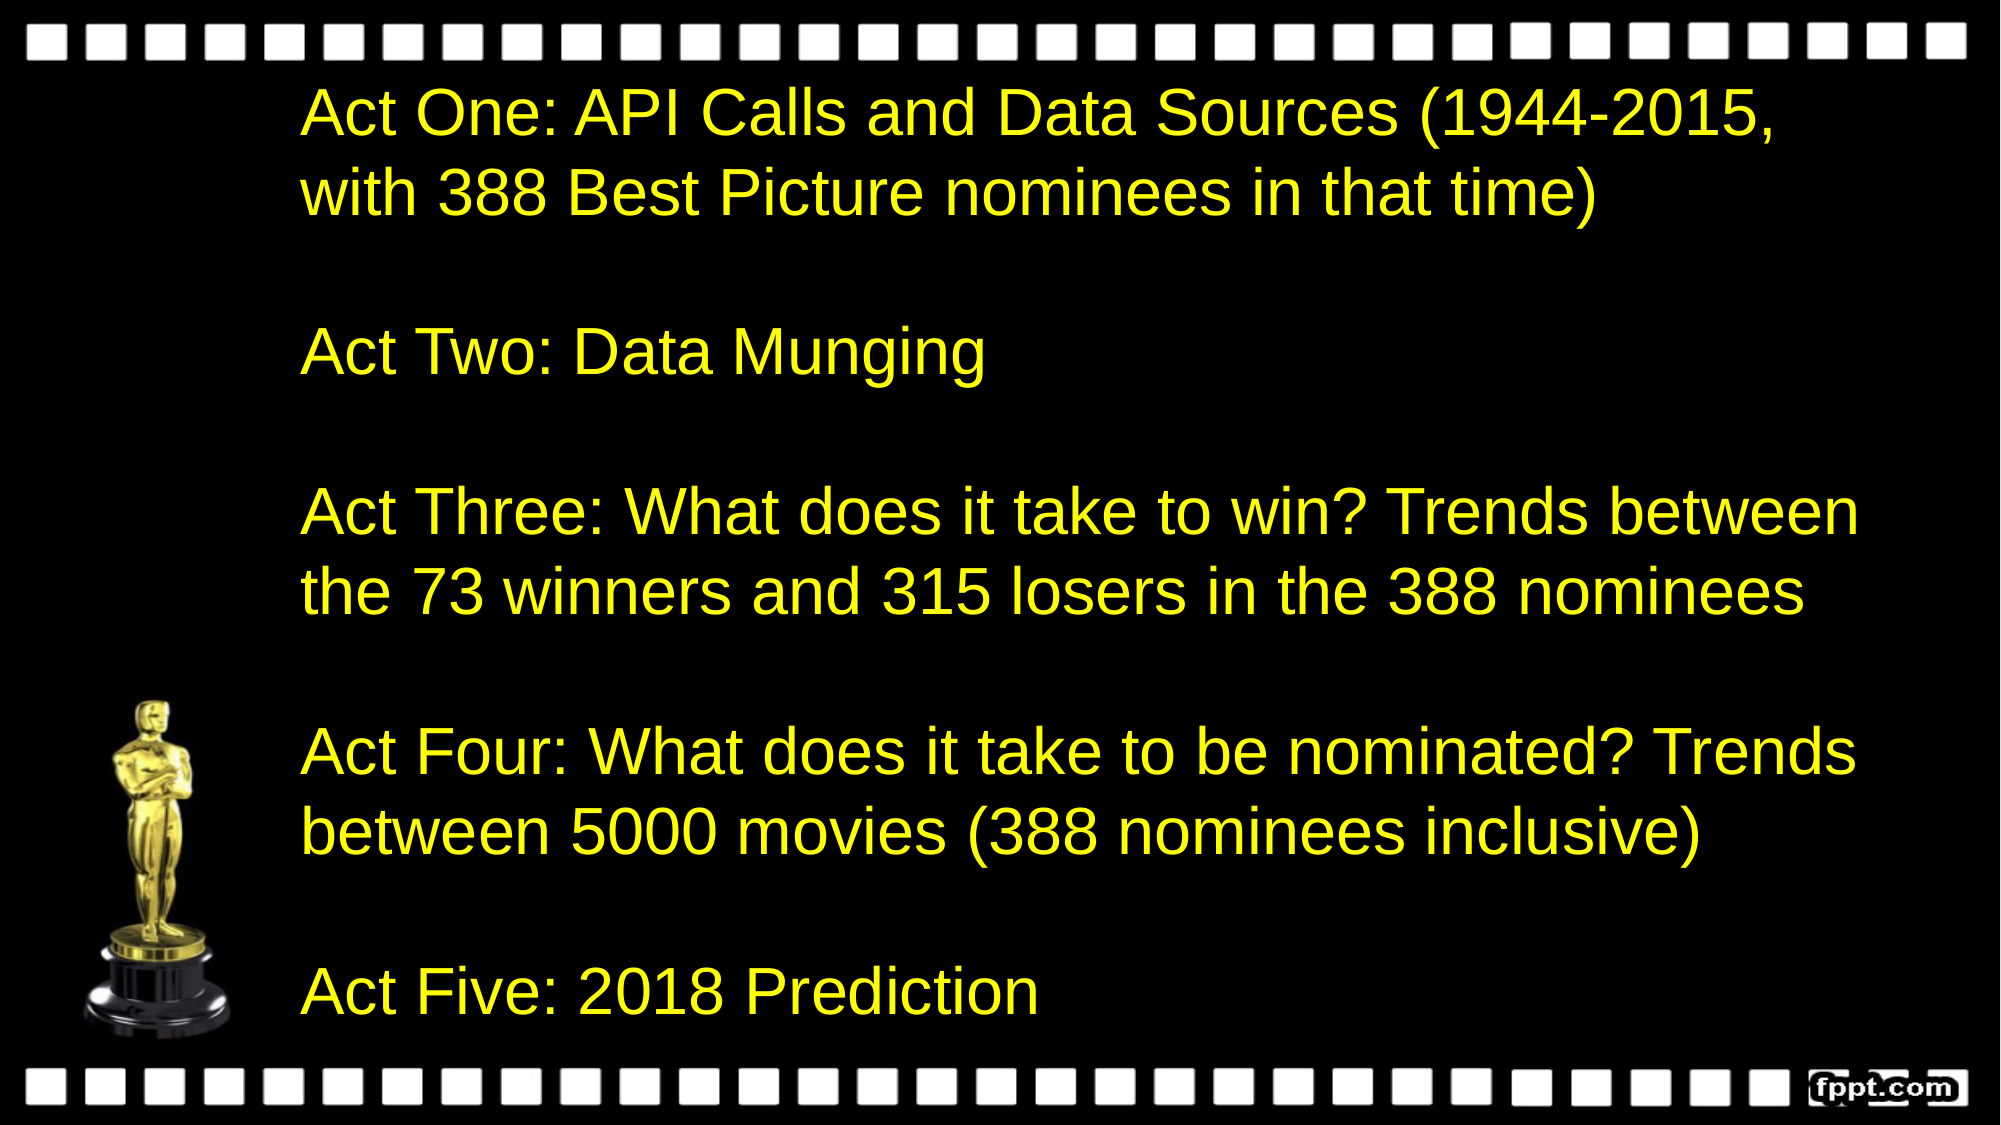

# Act One: API Calls and Data Sources (1944-2015, with 388 Best Picture nominees in that time) Act Two: Data Munging Act Three: What does it take to win? Trends between the 73 winners and 315 losers in the 388 nominees Act Four: What does it take to be nominated? Trends between 5000 movies (388 nominees inclusive) Act Five: 2018 Prediction